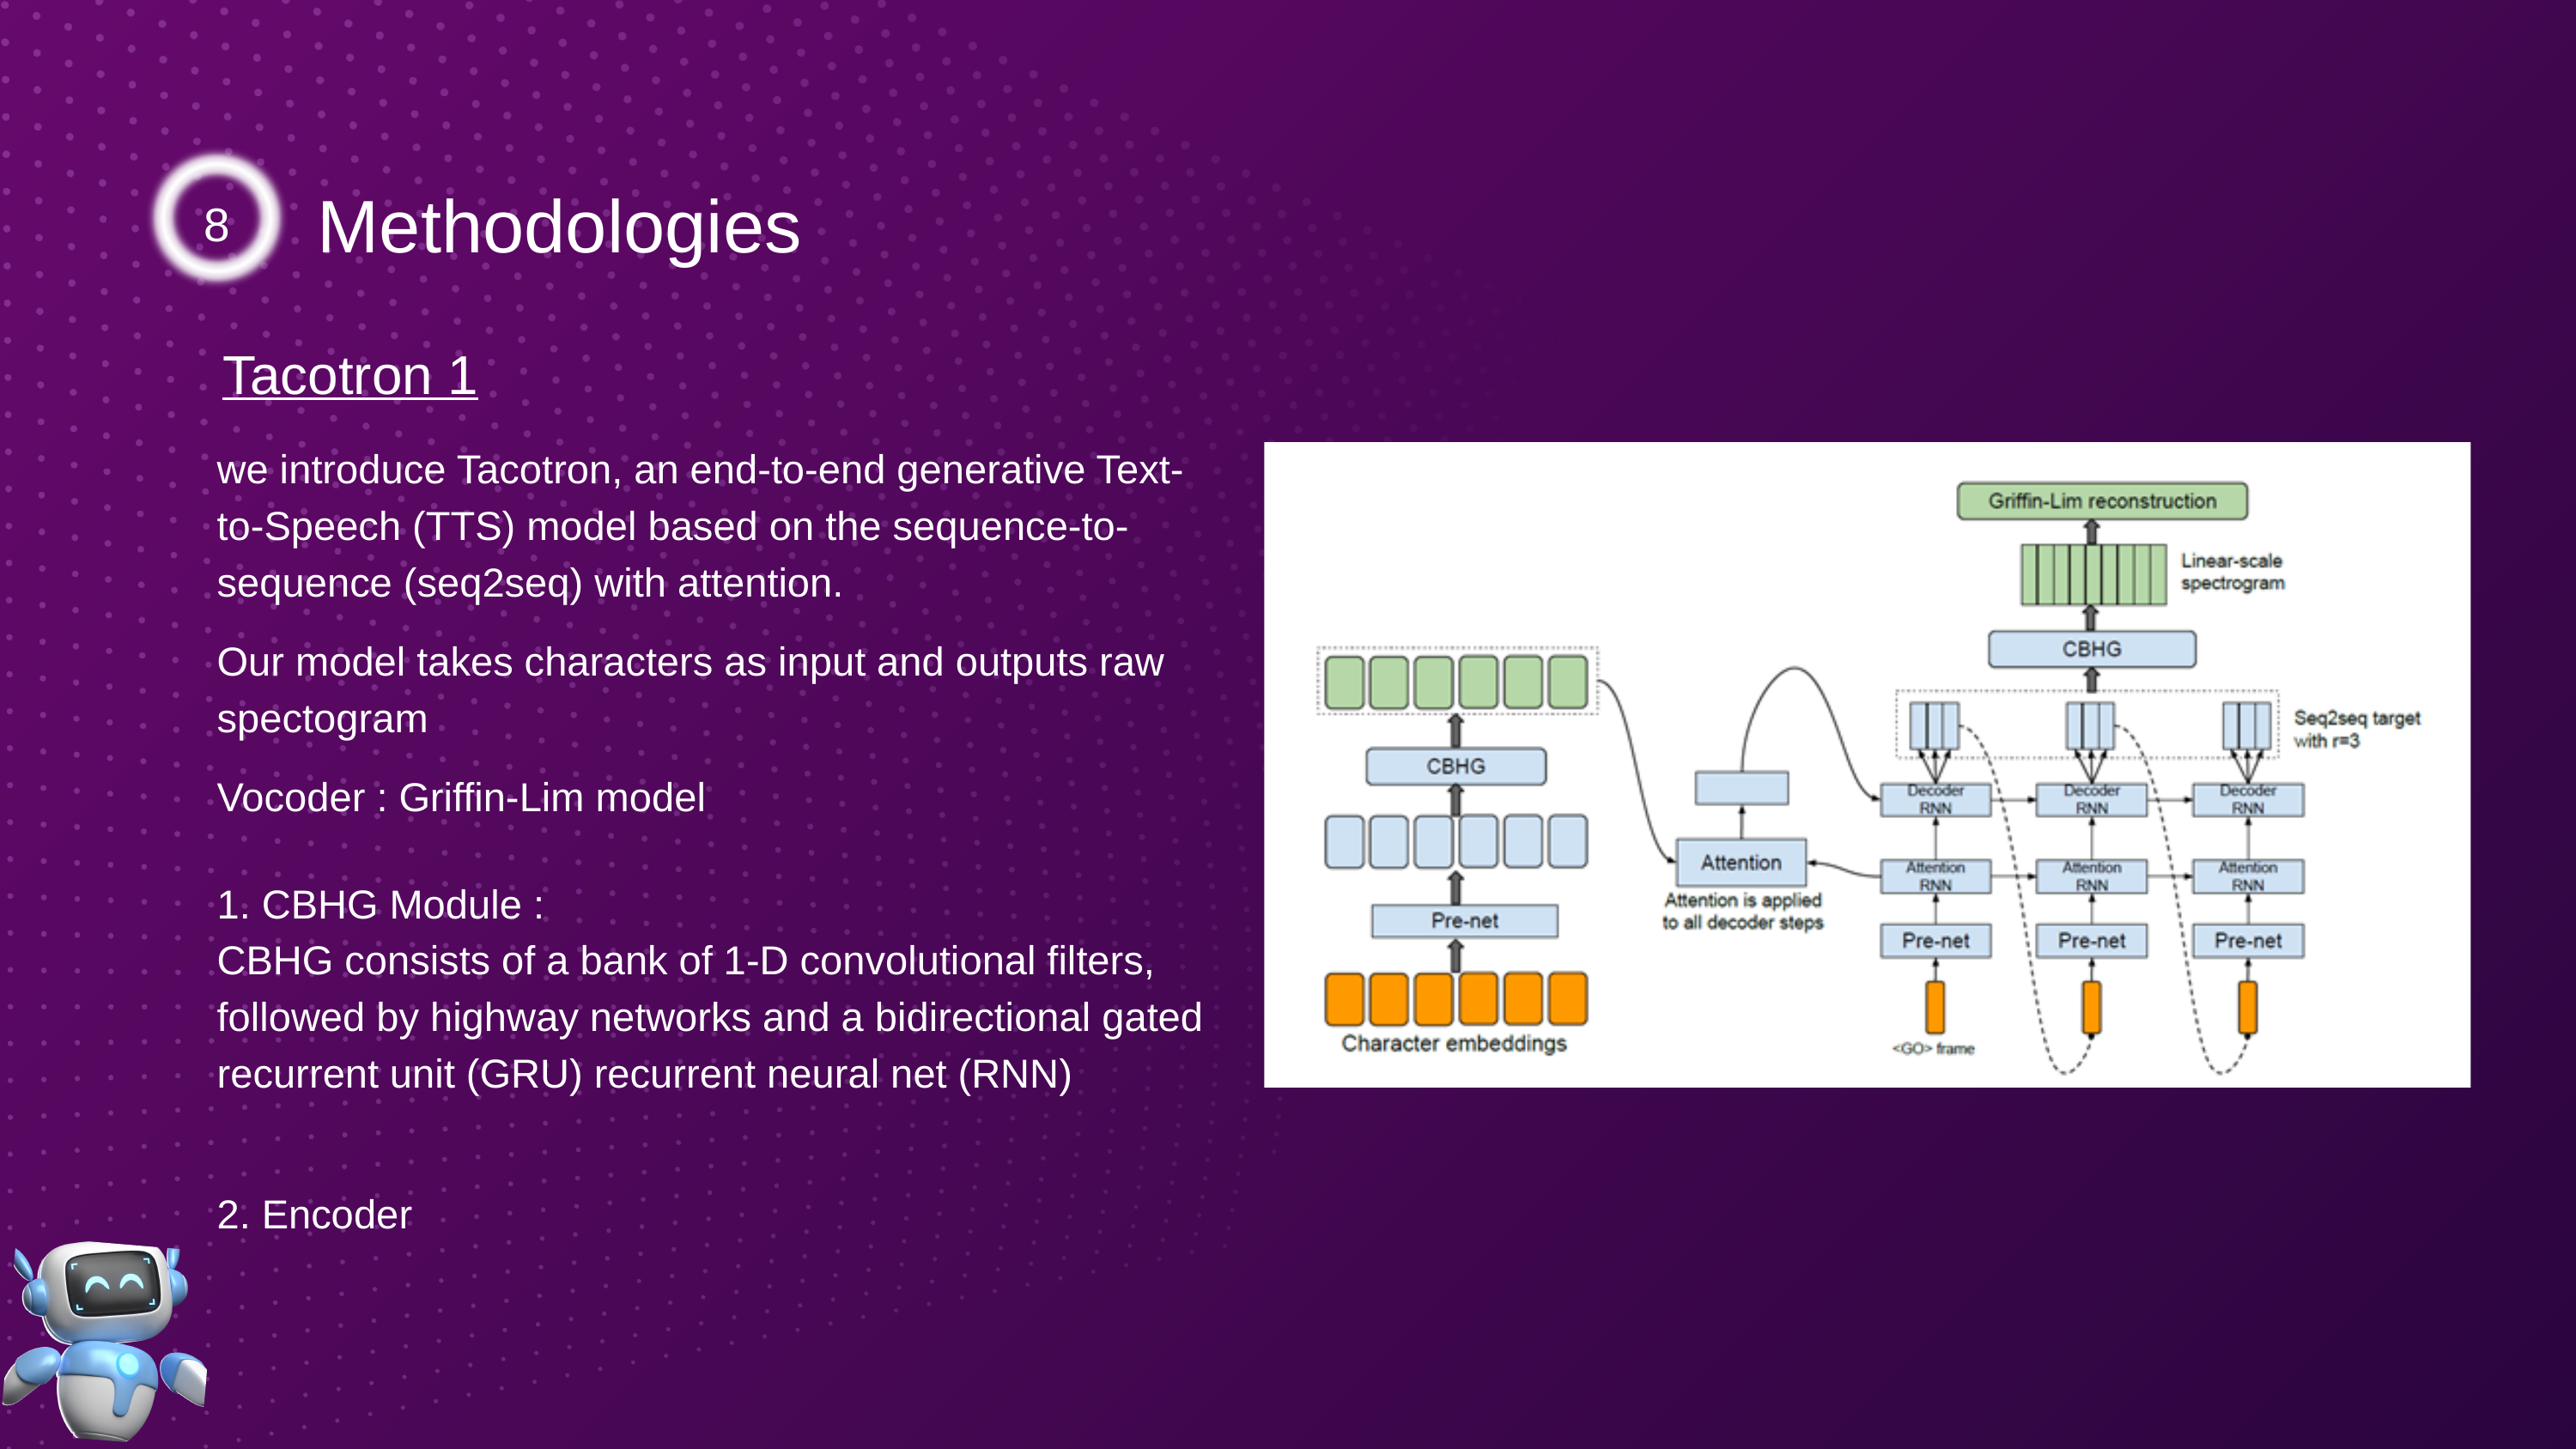

Methodologies
8
Tacotron 1
we introduce Tacotron, an end-to-end generative Text-to-Speech (TTS) model based on the sequence-to-sequence (seq2seq) with attention.

Our model takes characters as input and outputs raw spectogram
Vocoder : Griffin-Lim model
1. CBHG Module :
CBHG consists of a bank of 1-D convolutional filters, followed by highway networks and a bidirectional gated recurrent unit (GRU) recurrent neural net (RNN)
2. Encoder